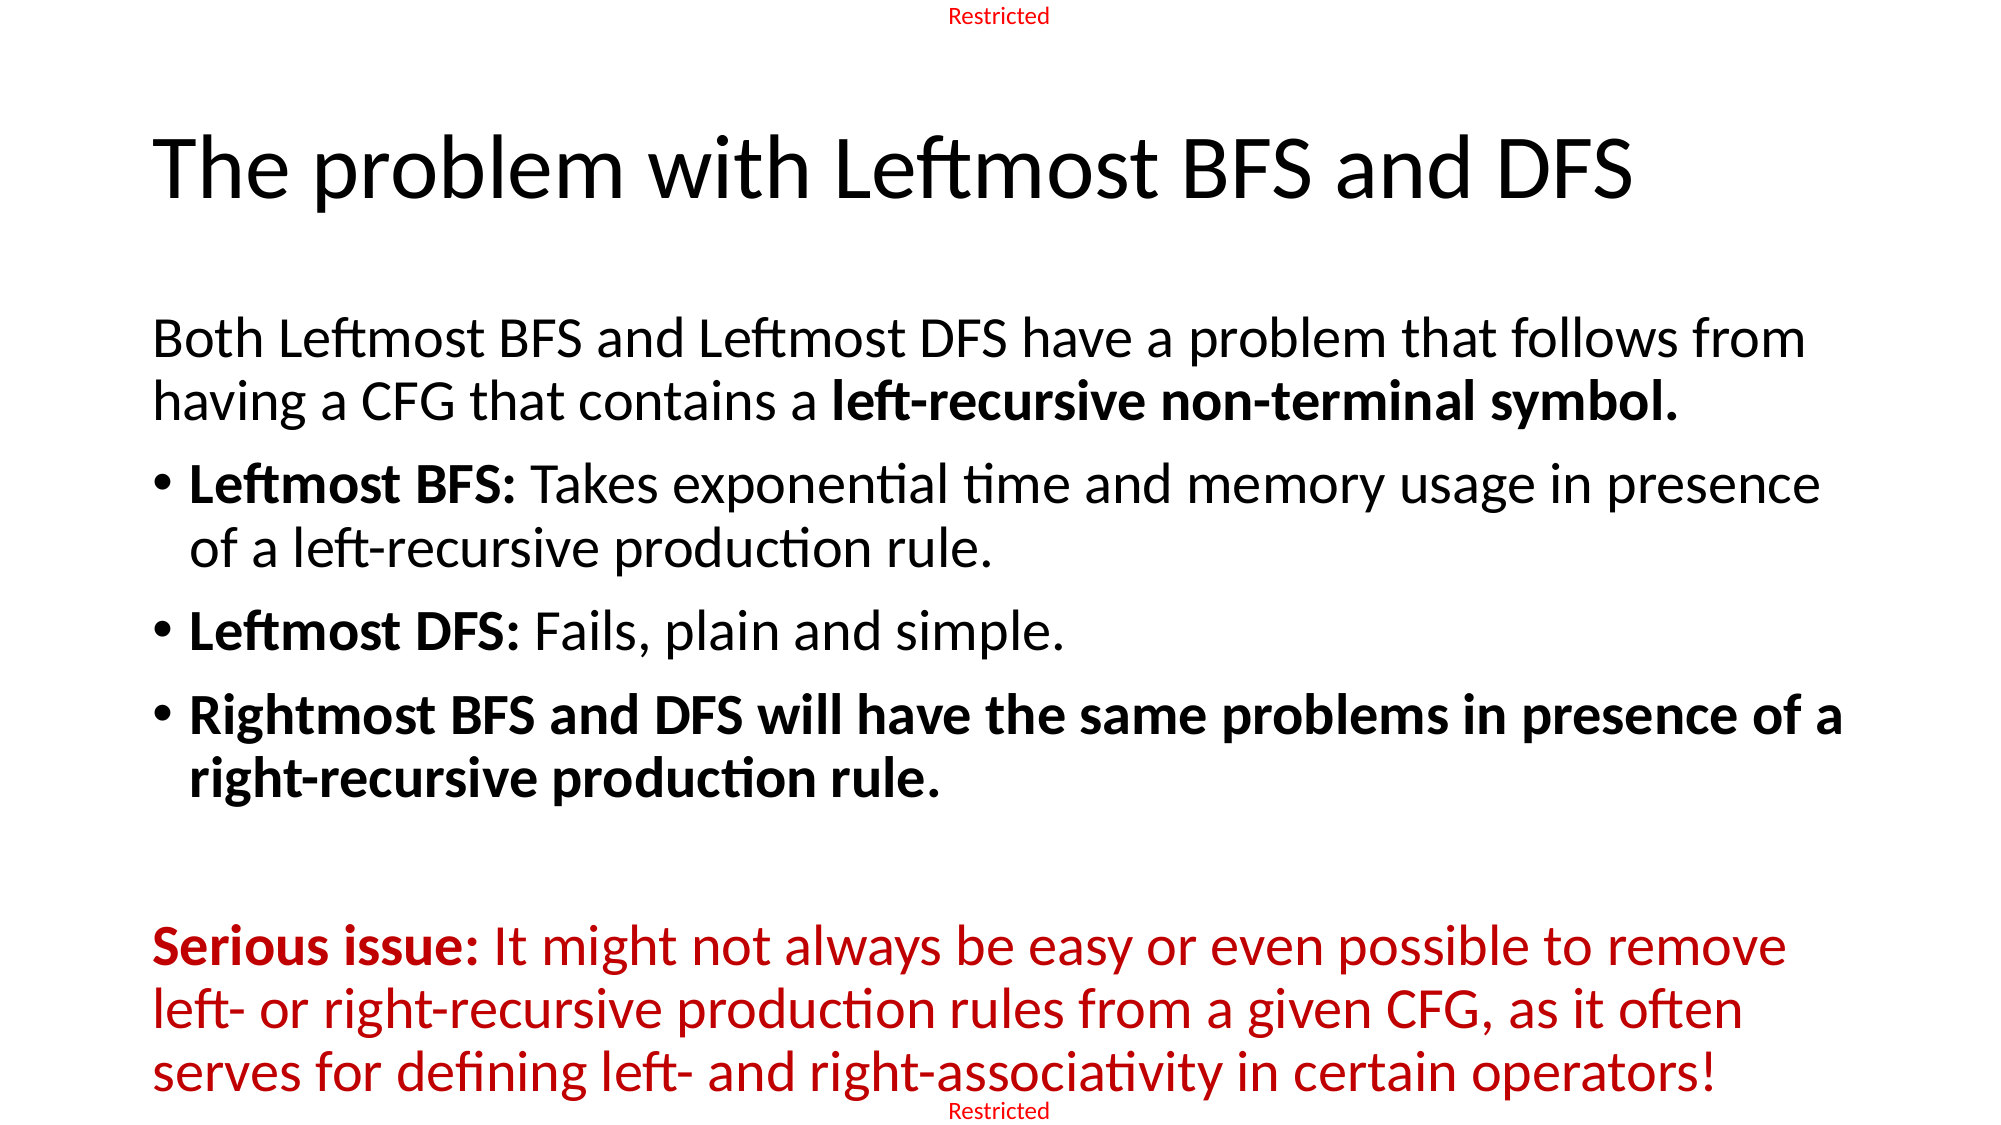

# The problem with Leftmost BFS and DFS
Both Leftmost BFS and Leftmost DFS have a problem that follows from having a CFG that contains a left-recursive non-terminal symbol.
Leftmost BFS: Takes exponential time and memory usage in presence of a left-recursive production rule.
Leftmost DFS: Fails, plain and simple.
Rightmost BFS and DFS will have the same problems in presence of a right-recursive production rule.

Serious issue: It might not always be easy or even possible to remove left- or right-recursive production rules from a given CFG, as it often serves for defining left- and right-associativity in certain operators!